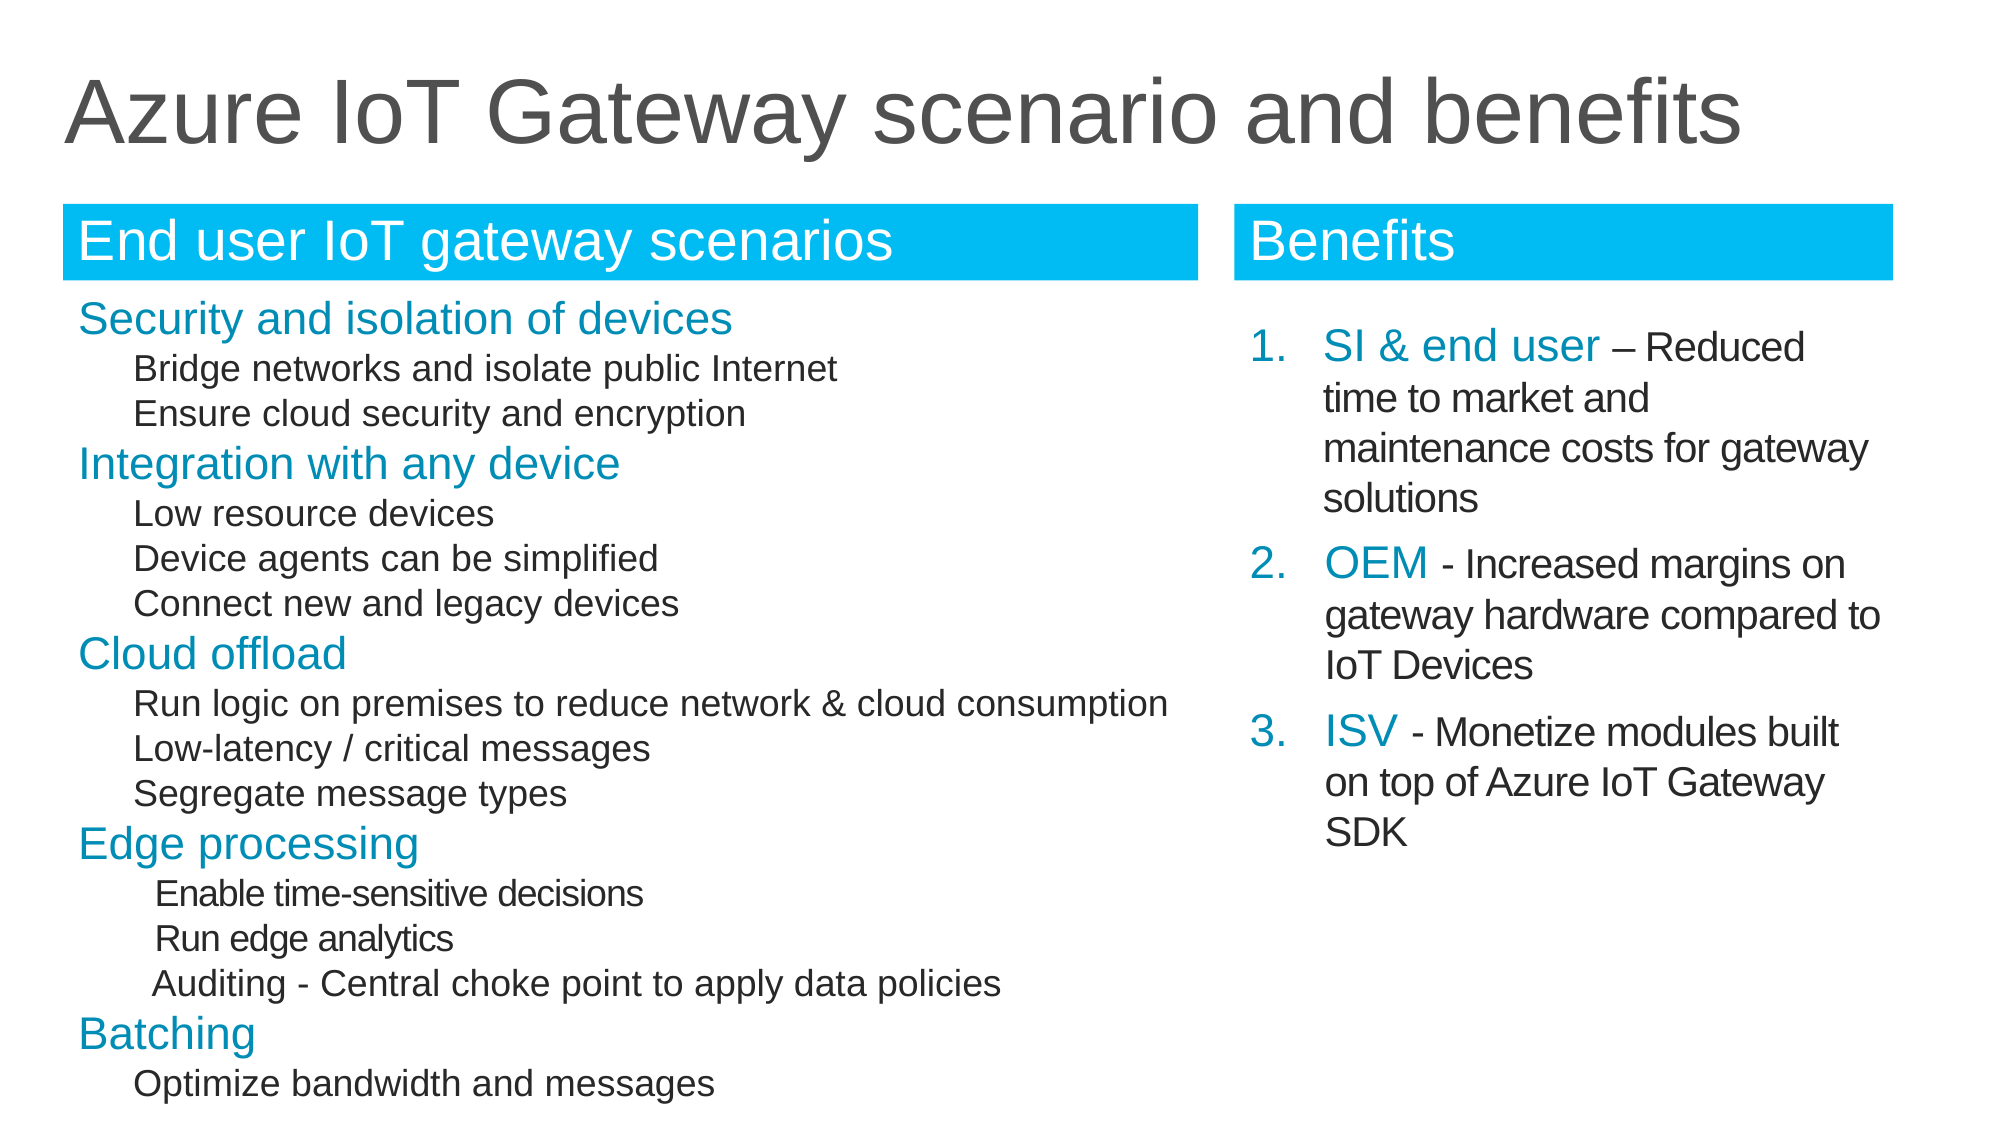

Azure IoT Gateway scenario and benefits
End user IoT gateway scenarios
Benefits
Security and isolation of devices
Bridge networks and isolate public Internet
Ensure cloud security and encryption
Integration with any device
Low resource devices
Device agents can be simplified
Connect new and legacy devices
Cloud offload
Run logic on premises to reduce network & cloud consumption
Low-latency / critical messages
Segregate message types
Edge processing
        Enable time-sensitive decisions
        Run edge analytics
       Auditing - Central choke point to apply data policies
Batching
Optimize bandwidth and messages

SI & end user – Reduced time to market and maintenance costs for gateway solutions
OEM - Increased margins on gateway hardware compared to IoT Devices
ISV - Monetize modules built on top of Azure IoT Gateway SDK